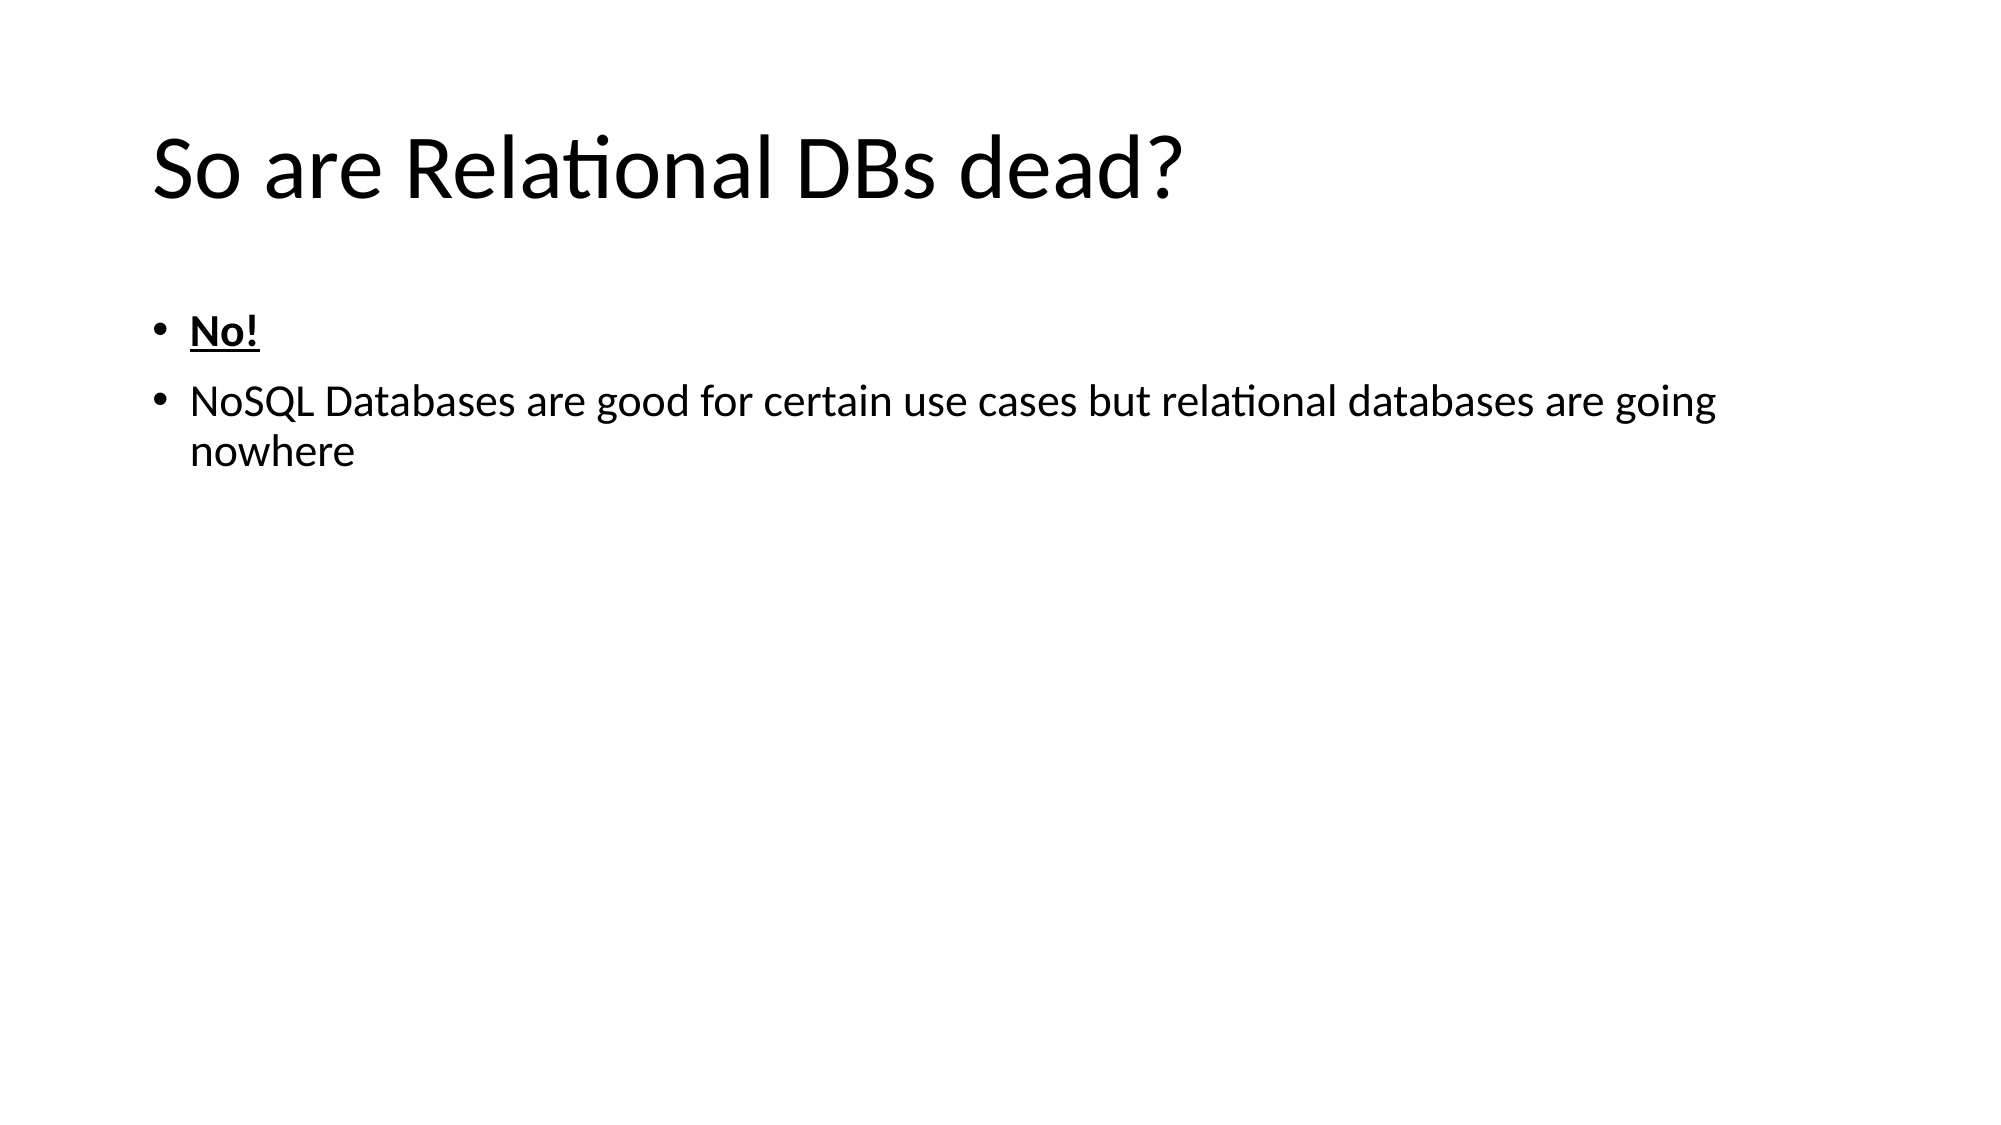

# So are Relational DBs dead?
No!
NoSQL Databases are good for certain use cases but relational databases are going nowhere